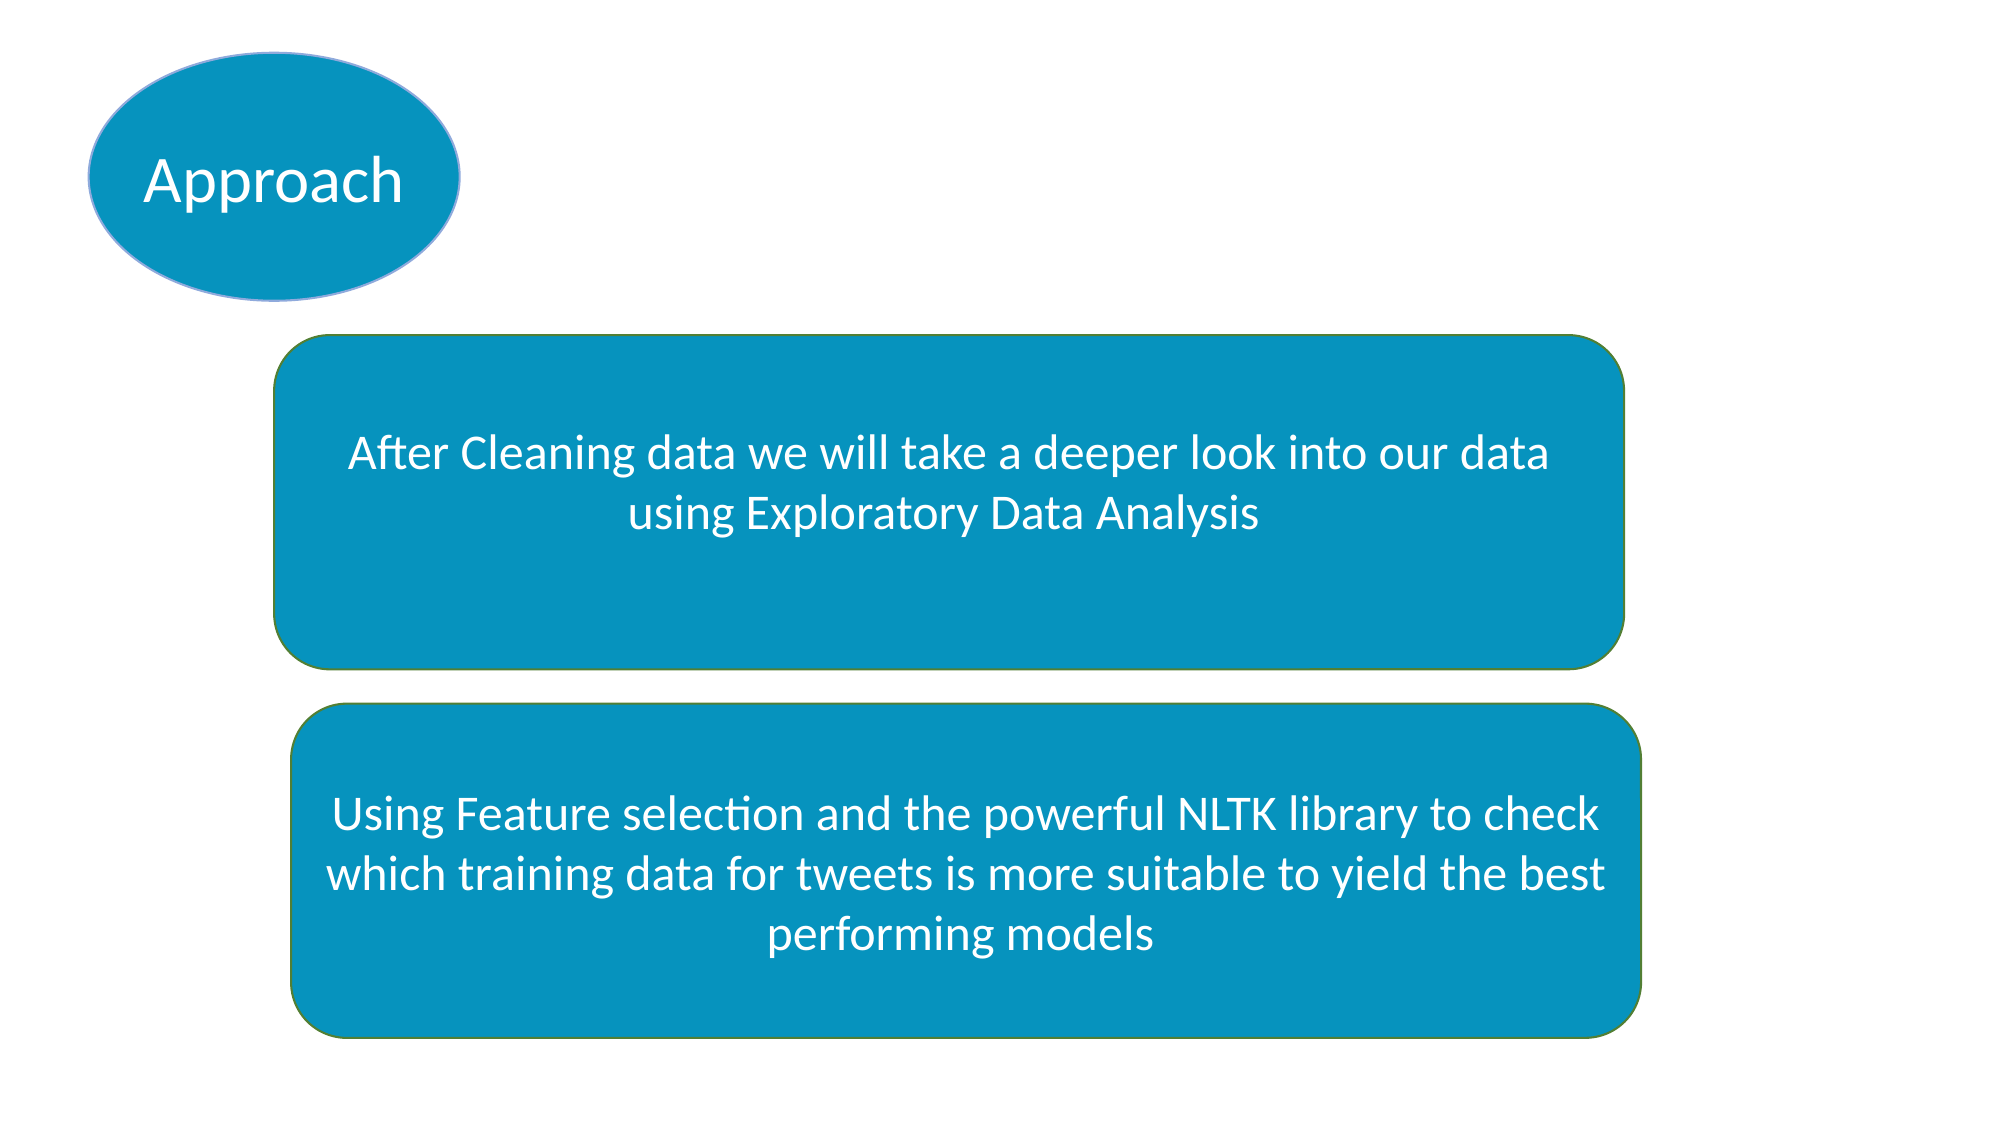

Approach
After Cleaning data we will take a deeper look into our data using Exploratory Data Analysis

Using Feature selection and the powerful NLTK library to check which training data for tweets is more suitable to yield the best performing models